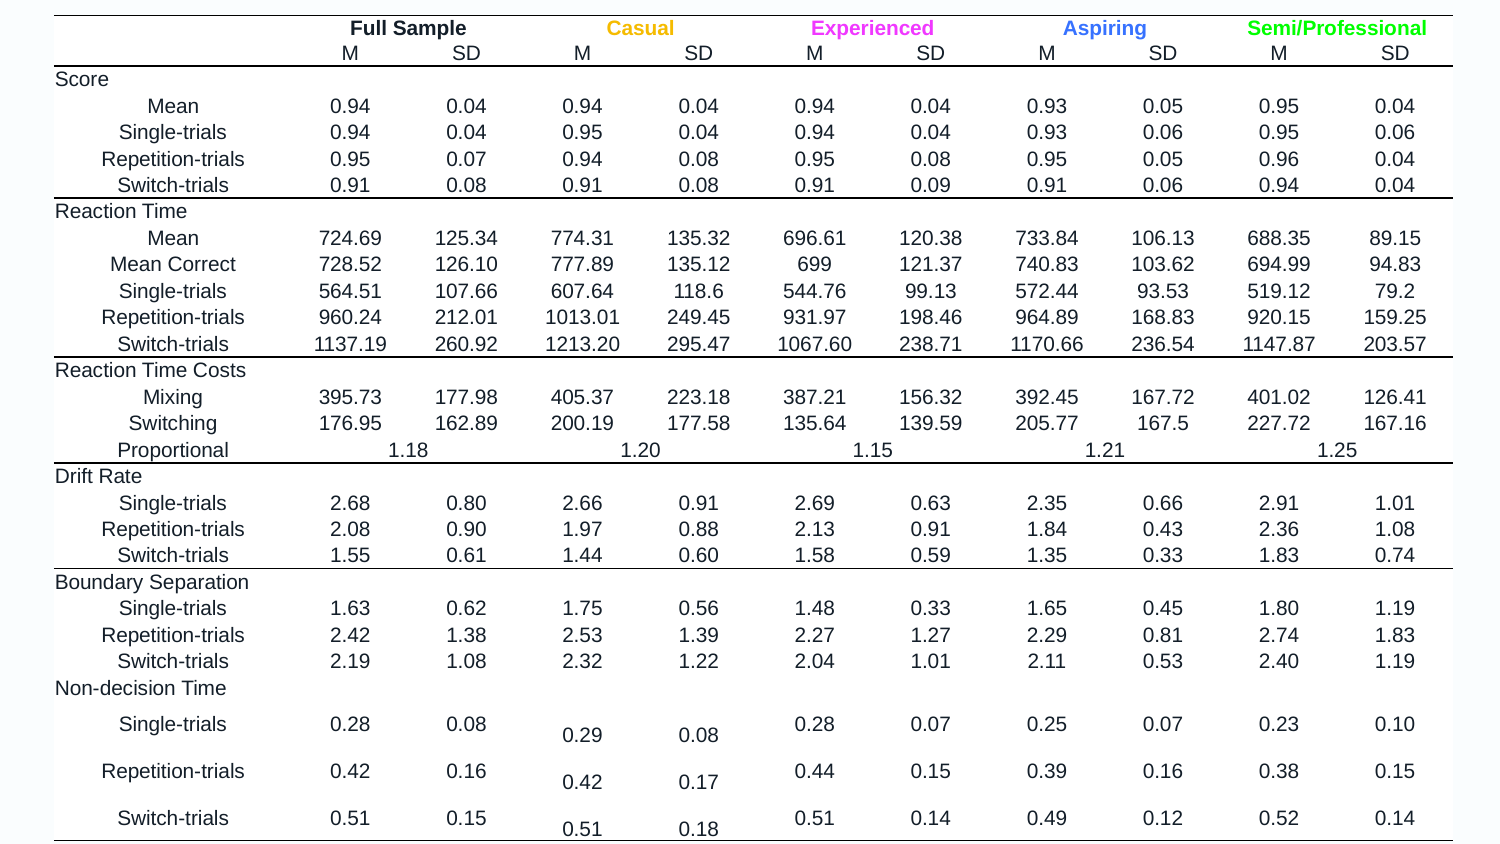

|  | Full Sample |  | Casual |  | Experienced |  | Aspiring |  | Semi/Professional |  |
| --- | --- | --- | --- | --- | --- | --- | --- | --- | --- | --- |
|  | M | SD | M | SD | M | SD | M | SD | M | SD |
| Score |  |  |  |  |  |  |  |  |  |  |
| Mean | 0.94 | 0.04 | 0.94 | 0.04 | 0.94 | 0.04 | 0.93 | 0.05 | 0.95 | 0.04 |
| Single-trials | 0.94 | 0.04 | 0.95 | 0.04 | 0.94 | 0.04 | 0.93 | 0.06 | 0.95 | 0.06 |
| Repetition-trials | 0.95 | 0.07 | 0.94 | 0.08 | 0.95 | 0.08 | 0.95 | 0.05 | 0.96 | 0.04 |
| Switch-trials | 0.91 | 0.08 | 0.91 | 0.08 | 0.91 | 0.09 | 0.91 | 0.06 | 0.94 | 0.04 |
| Reaction Time |  |  |  |  |  |  |  |  |  |  |
| Mean | 724.69 | 125.34 | 774.31 | 135.32 | 696.61 | 120.38 | 733.84 | 106.13 | 688.35 | 89.15 |
| Mean Correct | 728.52 | 126.10 | 777.89 | 135.12 | 699 | 121.37 | 740.83 | 103.62 | 694.99 | 94.83 |
| Single-trials | 564.51 | 107.66 | 607.64 | 118.6 | 544.76 | 99.13 | 572.44 | 93.53 | 519.12 | 79.2 |
| Repetition-trials | 960.24 | 212.01 | 1013.01 | 249.45 | 931.97 | 198.46 | 964.89 | 168.83 | 920.15 | 159.25 |
| Switch-trials | 1137.19 | 260.92 | 1213.20 | 295.47 | 1067.60 | 238.71 | 1170.66 | 236.54 | 1147.87 | 203.57 |
| Reaction Time Costs |  |  |  |  |  |  |  |  |  |  |
| Mixing | 395.73 | 177.98 | 405.37 | 223.18 | 387.21 | 156.32 | 392.45 | 167.72 | 401.02 | 126.41 |
| Switching | 176.95 | 162.89 | 200.19 | 177.58 | 135.64 | 139.59 | 205.77 | 167.5 | 227.72 | 167.16 |
| Proportional | 1.18 |  | 1.20 |  | 1.15 |  | 1.21 |  | 1.25 |  |
| Drift Rate |  |  |  |  |  |  |  |  |  |  |
| Single-trials | 2.68 | 0.80 | 2.66 | 0.91 | 2.69 | 0.63 | 2.35 | 0.66 | 2.91 | 1.01 |
| Repetition-trials | 2.08 | 0.90 | 1.97 | 0.88 | 2.13 | 0.91 | 1.84 | 0.43 | 2.36 | 1.08 |
| Switch-trials | 1.55 | 0.61 | 1.44 | 0.60 | 1.58 | 0.59 | 1.35 | 0.33 | 1.83 | 0.74 |
| Boundary Separation |  |  |  |  |  |  |  |  |  |  |
| Single-trials | 1.63 | 0.62 | 1.75 | 0.56 | 1.48 | 0.33 | 1.65 | 0.45 | 1.80 | 1.19 |
| Repetition-trials | 2.42 | 1.38 | 2.53 | 1.39 | 2.27 | 1.27 | 2.29 | 0.81 | 2.74 | 1.83 |
| Switch-trials | 2.19 | 1.08 | 2.32 | 1.22 | 2.04 | 1.01 | 2.11 | 0.53 | 2.40 | 1.19 |
| Non-decision Time |  |  |  |  |  |  |  |  |  |  |
| Single-trials | 0.28 | 0.08 | 0.29 | 0.08 | 0.28 | 0.07 | 0.25 | 0.07 | 0.23 | 0.10 |
| Repetition-trials | 0.42 | 0.16 | 0.42 | 0.17 | 0.44 | 0.15 | 0.39 | 0.16 | 0.38 | 0.15 |
| Switch-trials | 0.51 | 0.15 | 0.51 | 0.18 | 0.51 | 0.14 | 0.49 | 0.12 | 0.52 | 0.14 |